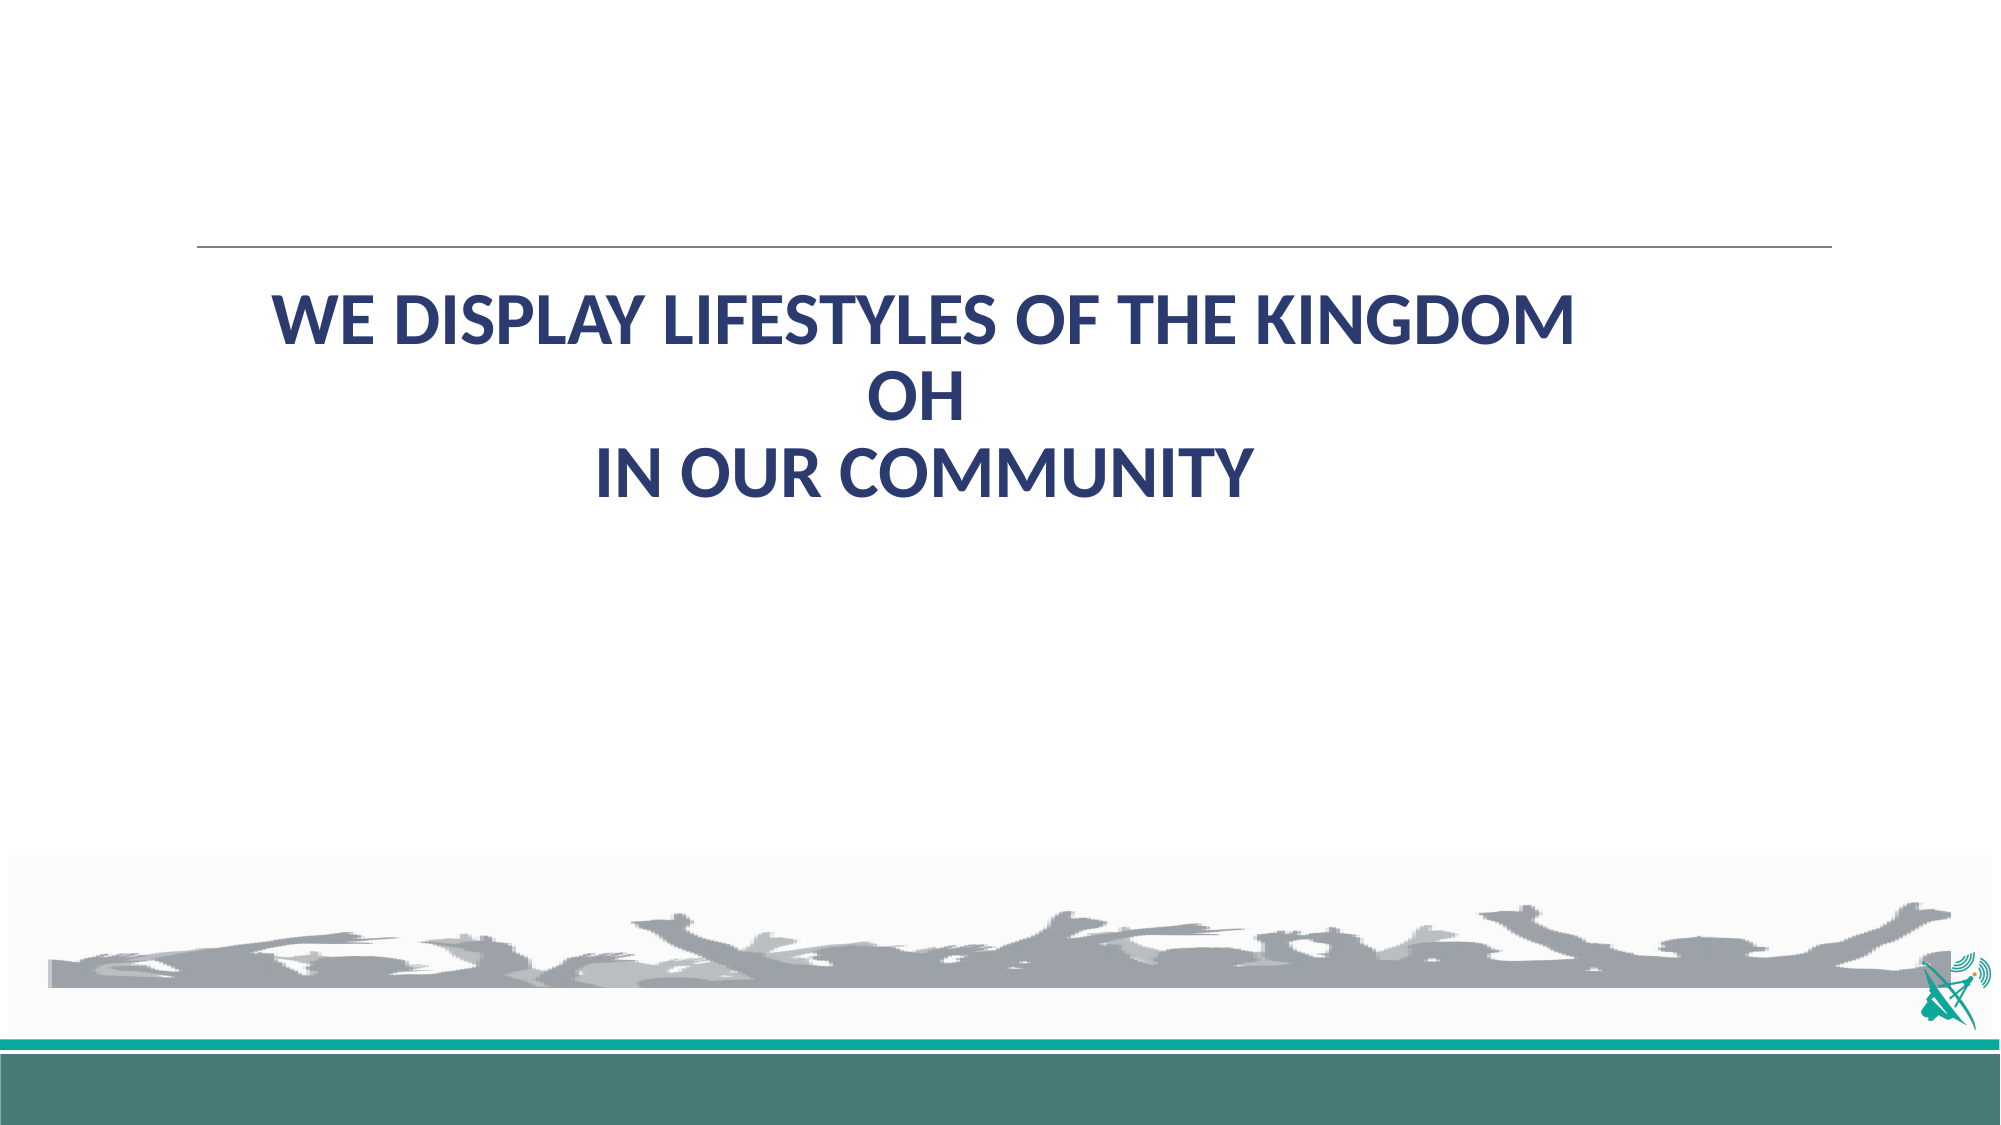

# WE DISPLAY LIFESTYLES OF THE KINGDOM OH IN OUR COMMUNITY